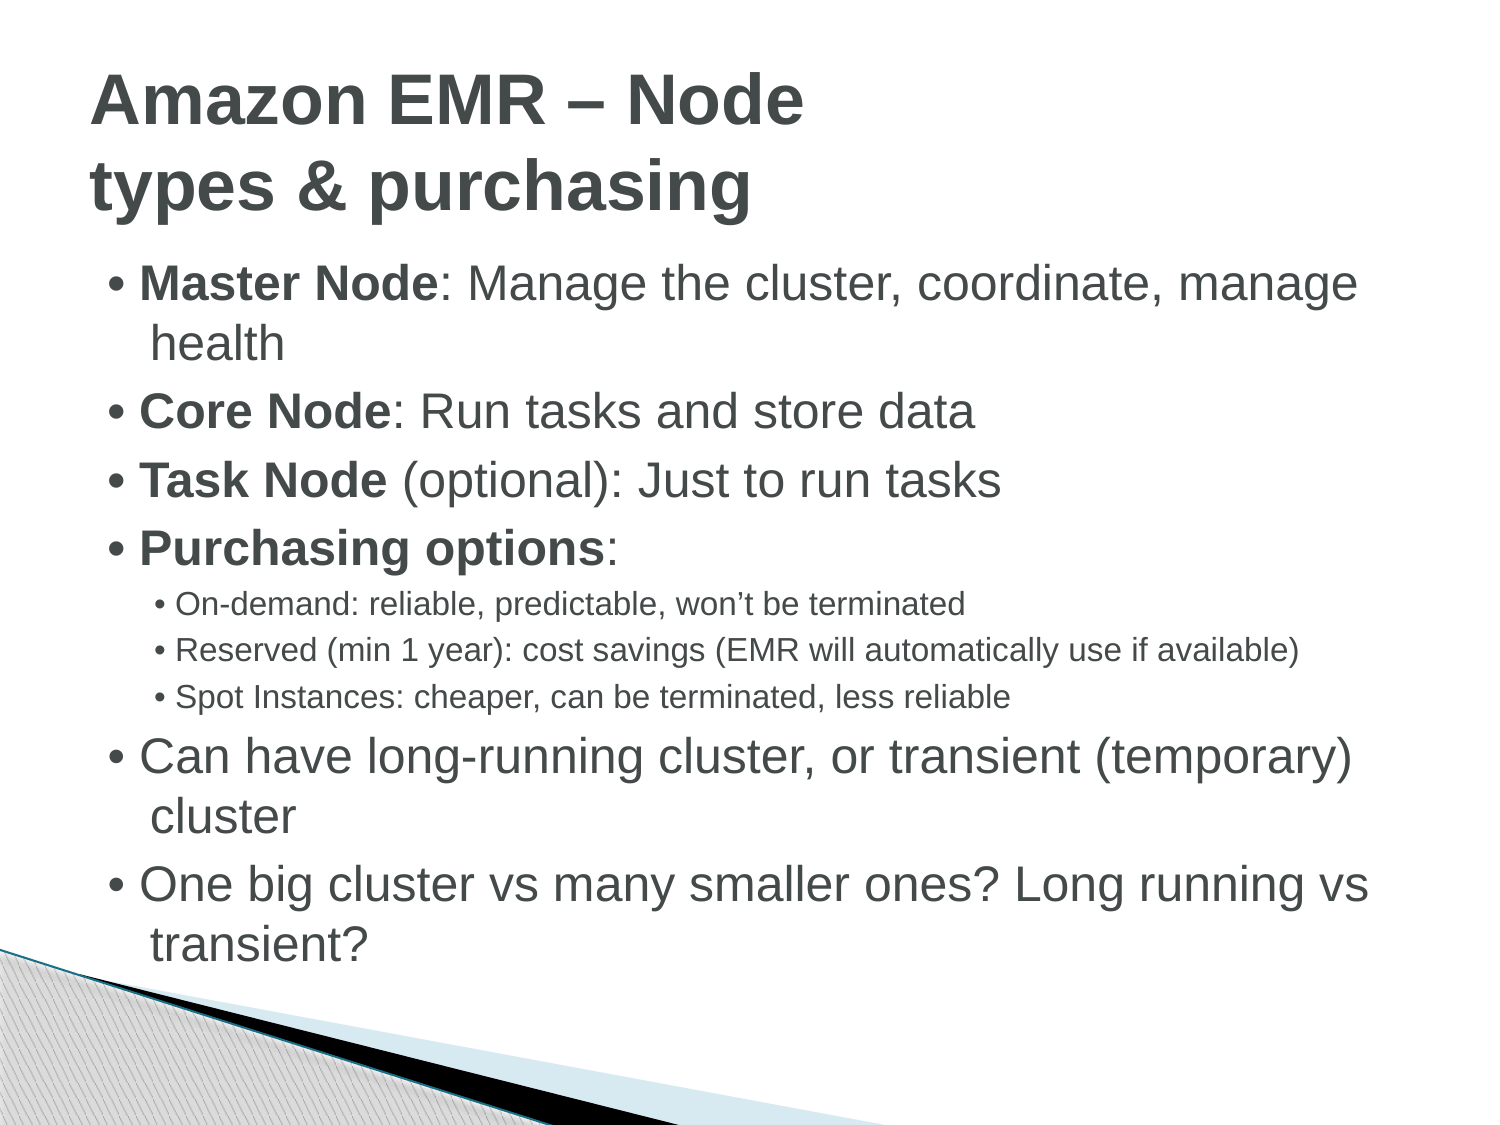

# Amazon EMR – Node types & purchasing
• Master Node: Manage the cluster, coordinate, manage health
• Core Node: Run tasks and store data
• Task Node (optional): Just to run tasks
• Purchasing options:
• On-demand: reliable, predictable, won’t be terminated
• Reserved (min 1 year): cost savings (EMR will automatically use if available)
• Spot Instances: cheaper, can be terminated, less reliable
• Can have long-running cluster, or transient (temporary) cluster
• One big cluster vs many smaller ones? Long running vs transient?